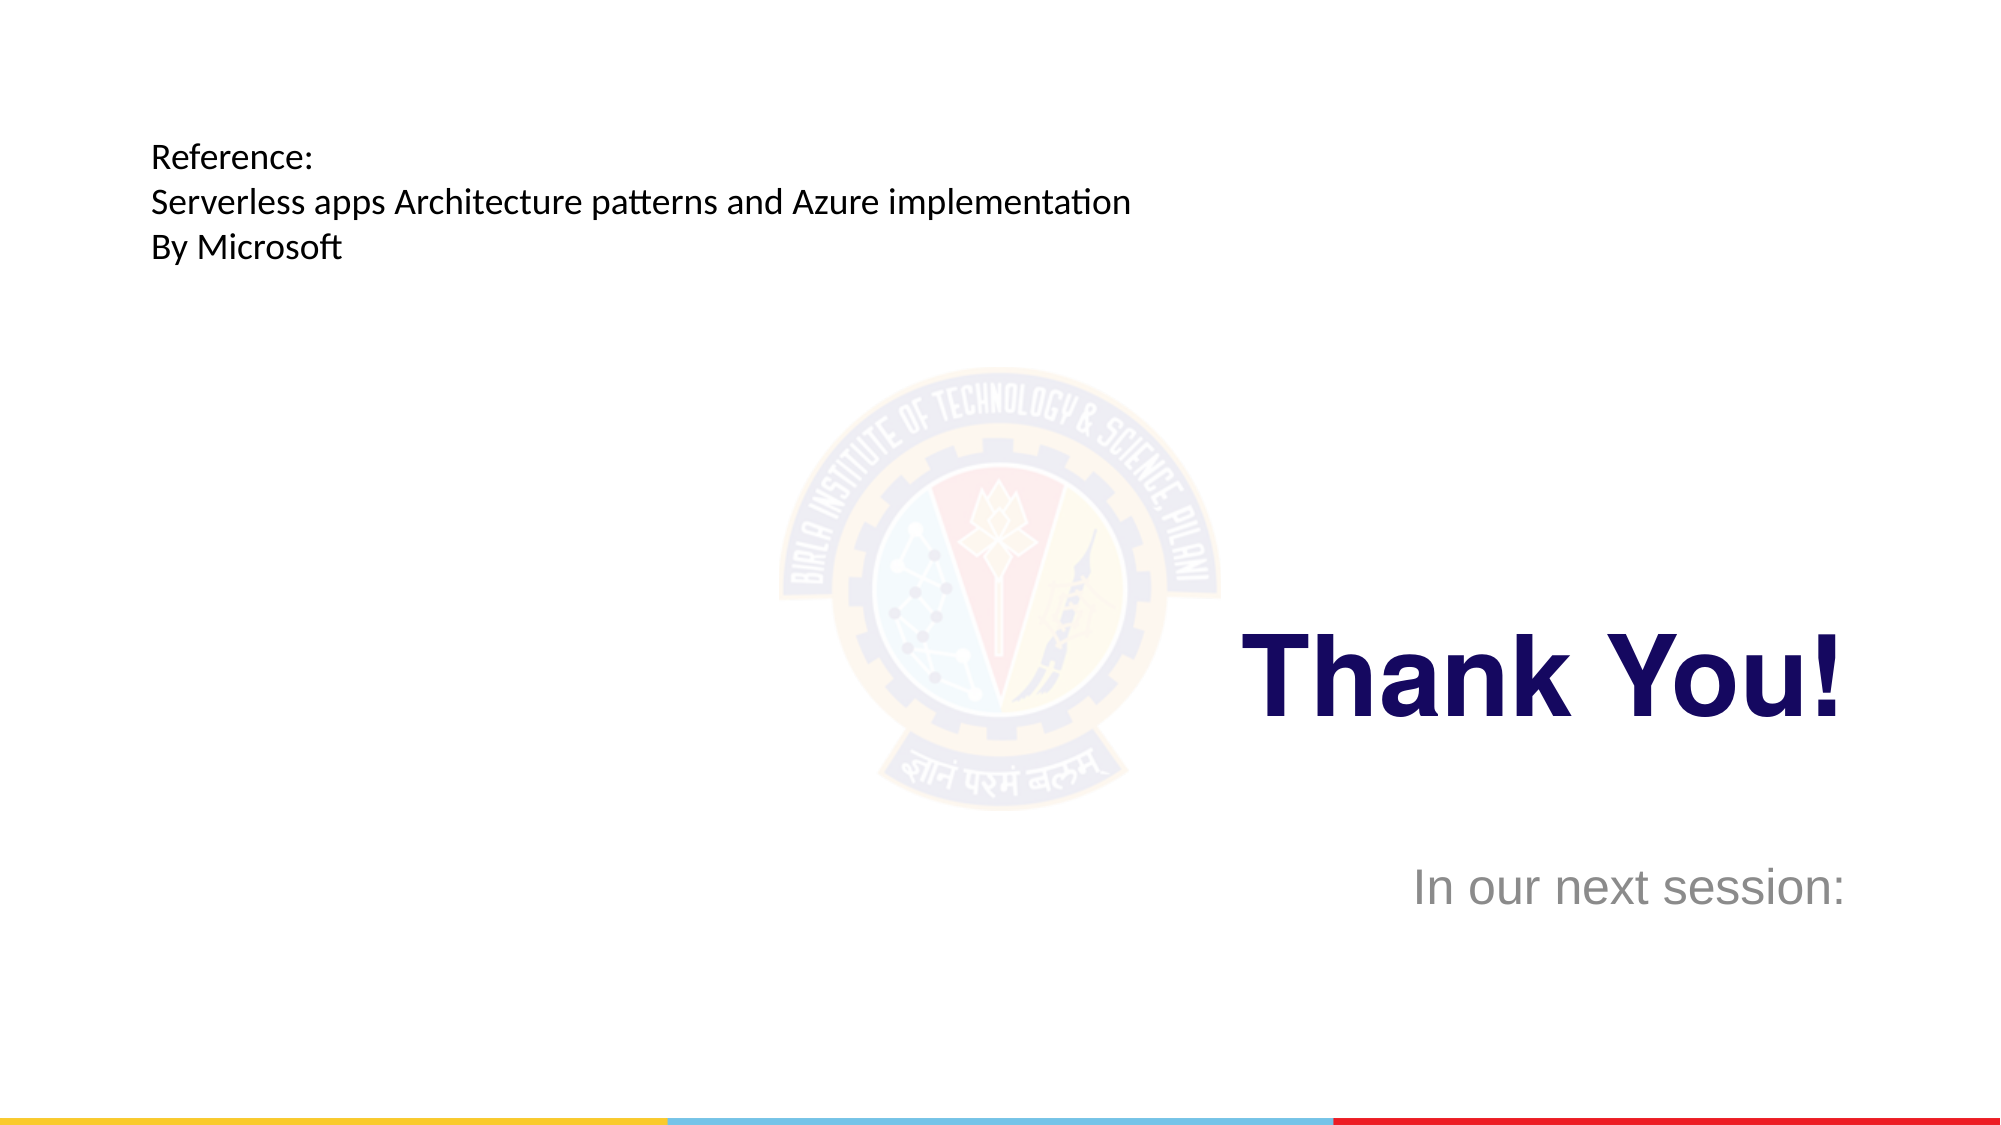

Reference:
Serverless apps Architecture patterns and Azure implementation
By Microsoft
# Thank You!
In our next session: